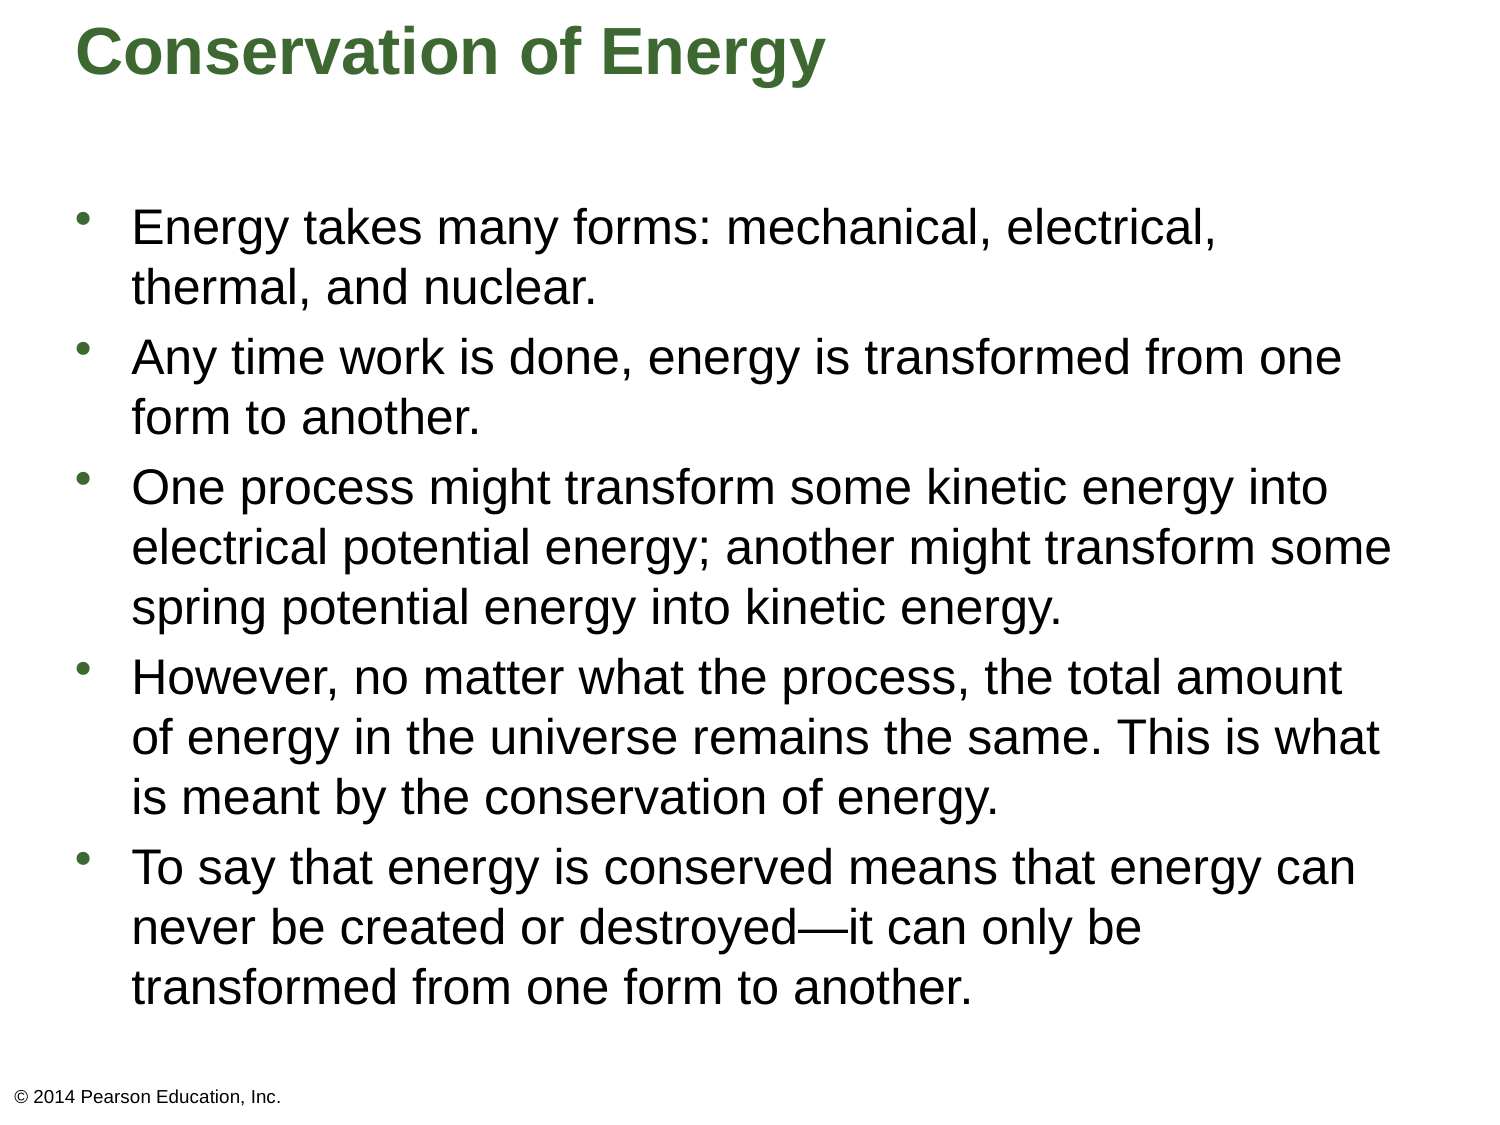

# Conservation of Energy
Energy takes many forms: mechanical, electrical, thermal, and nuclear.
Any time work is done, energy is transformed from one form to another.
One process might transform some kinetic energy into electrical potential energy; another might transform some spring potential energy into kinetic energy.
However, no matter what the process, the total amount of energy in the universe remains the same. This is what is meant by the conservation of energy.
To say that energy is conserved means that energy can never be created or destroyed—it can only be transformed from one form to another.
© 2014 Pearson Education, Inc.